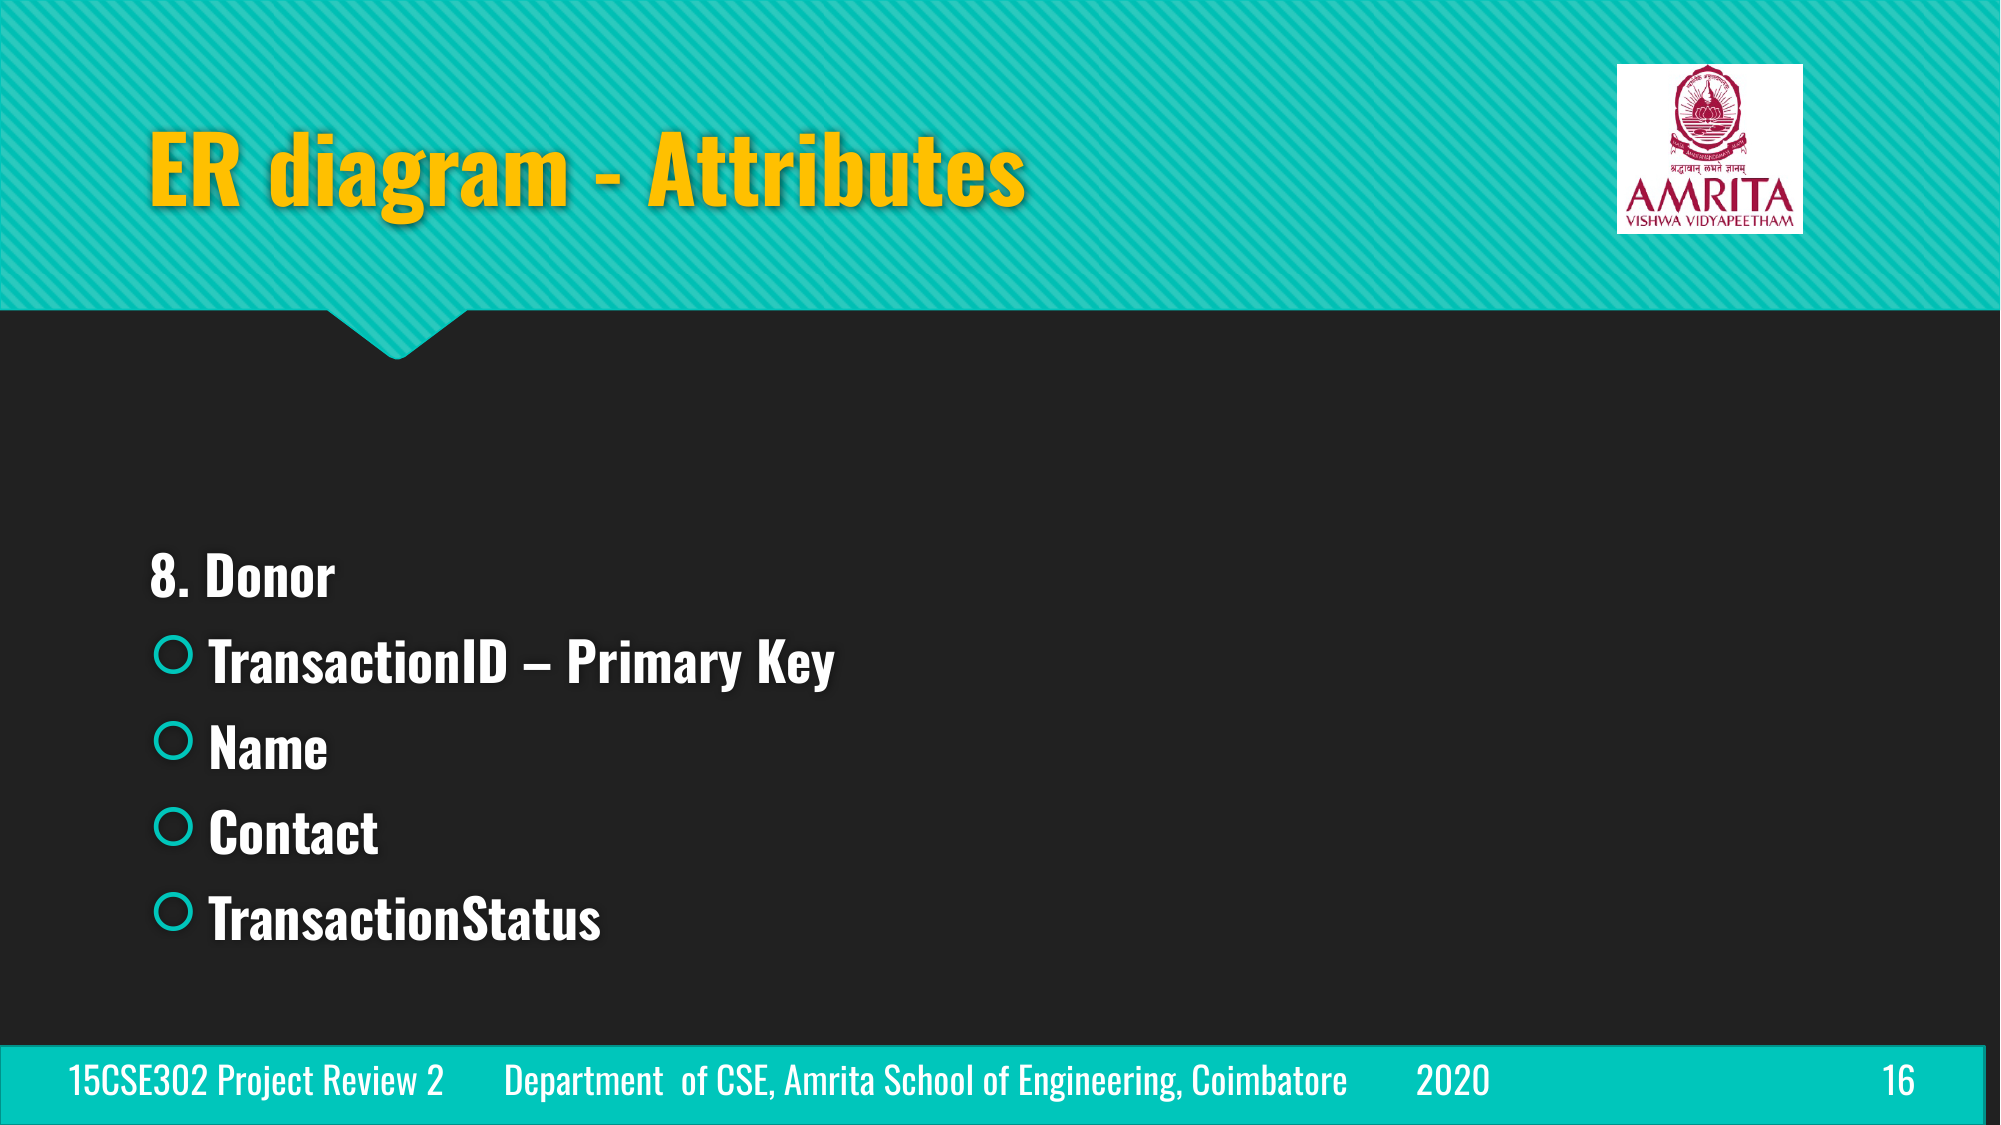

# ER diagram - Attributes

8. Donor
TransactionID – Primary Key
Name
Contact
TransactionStatus